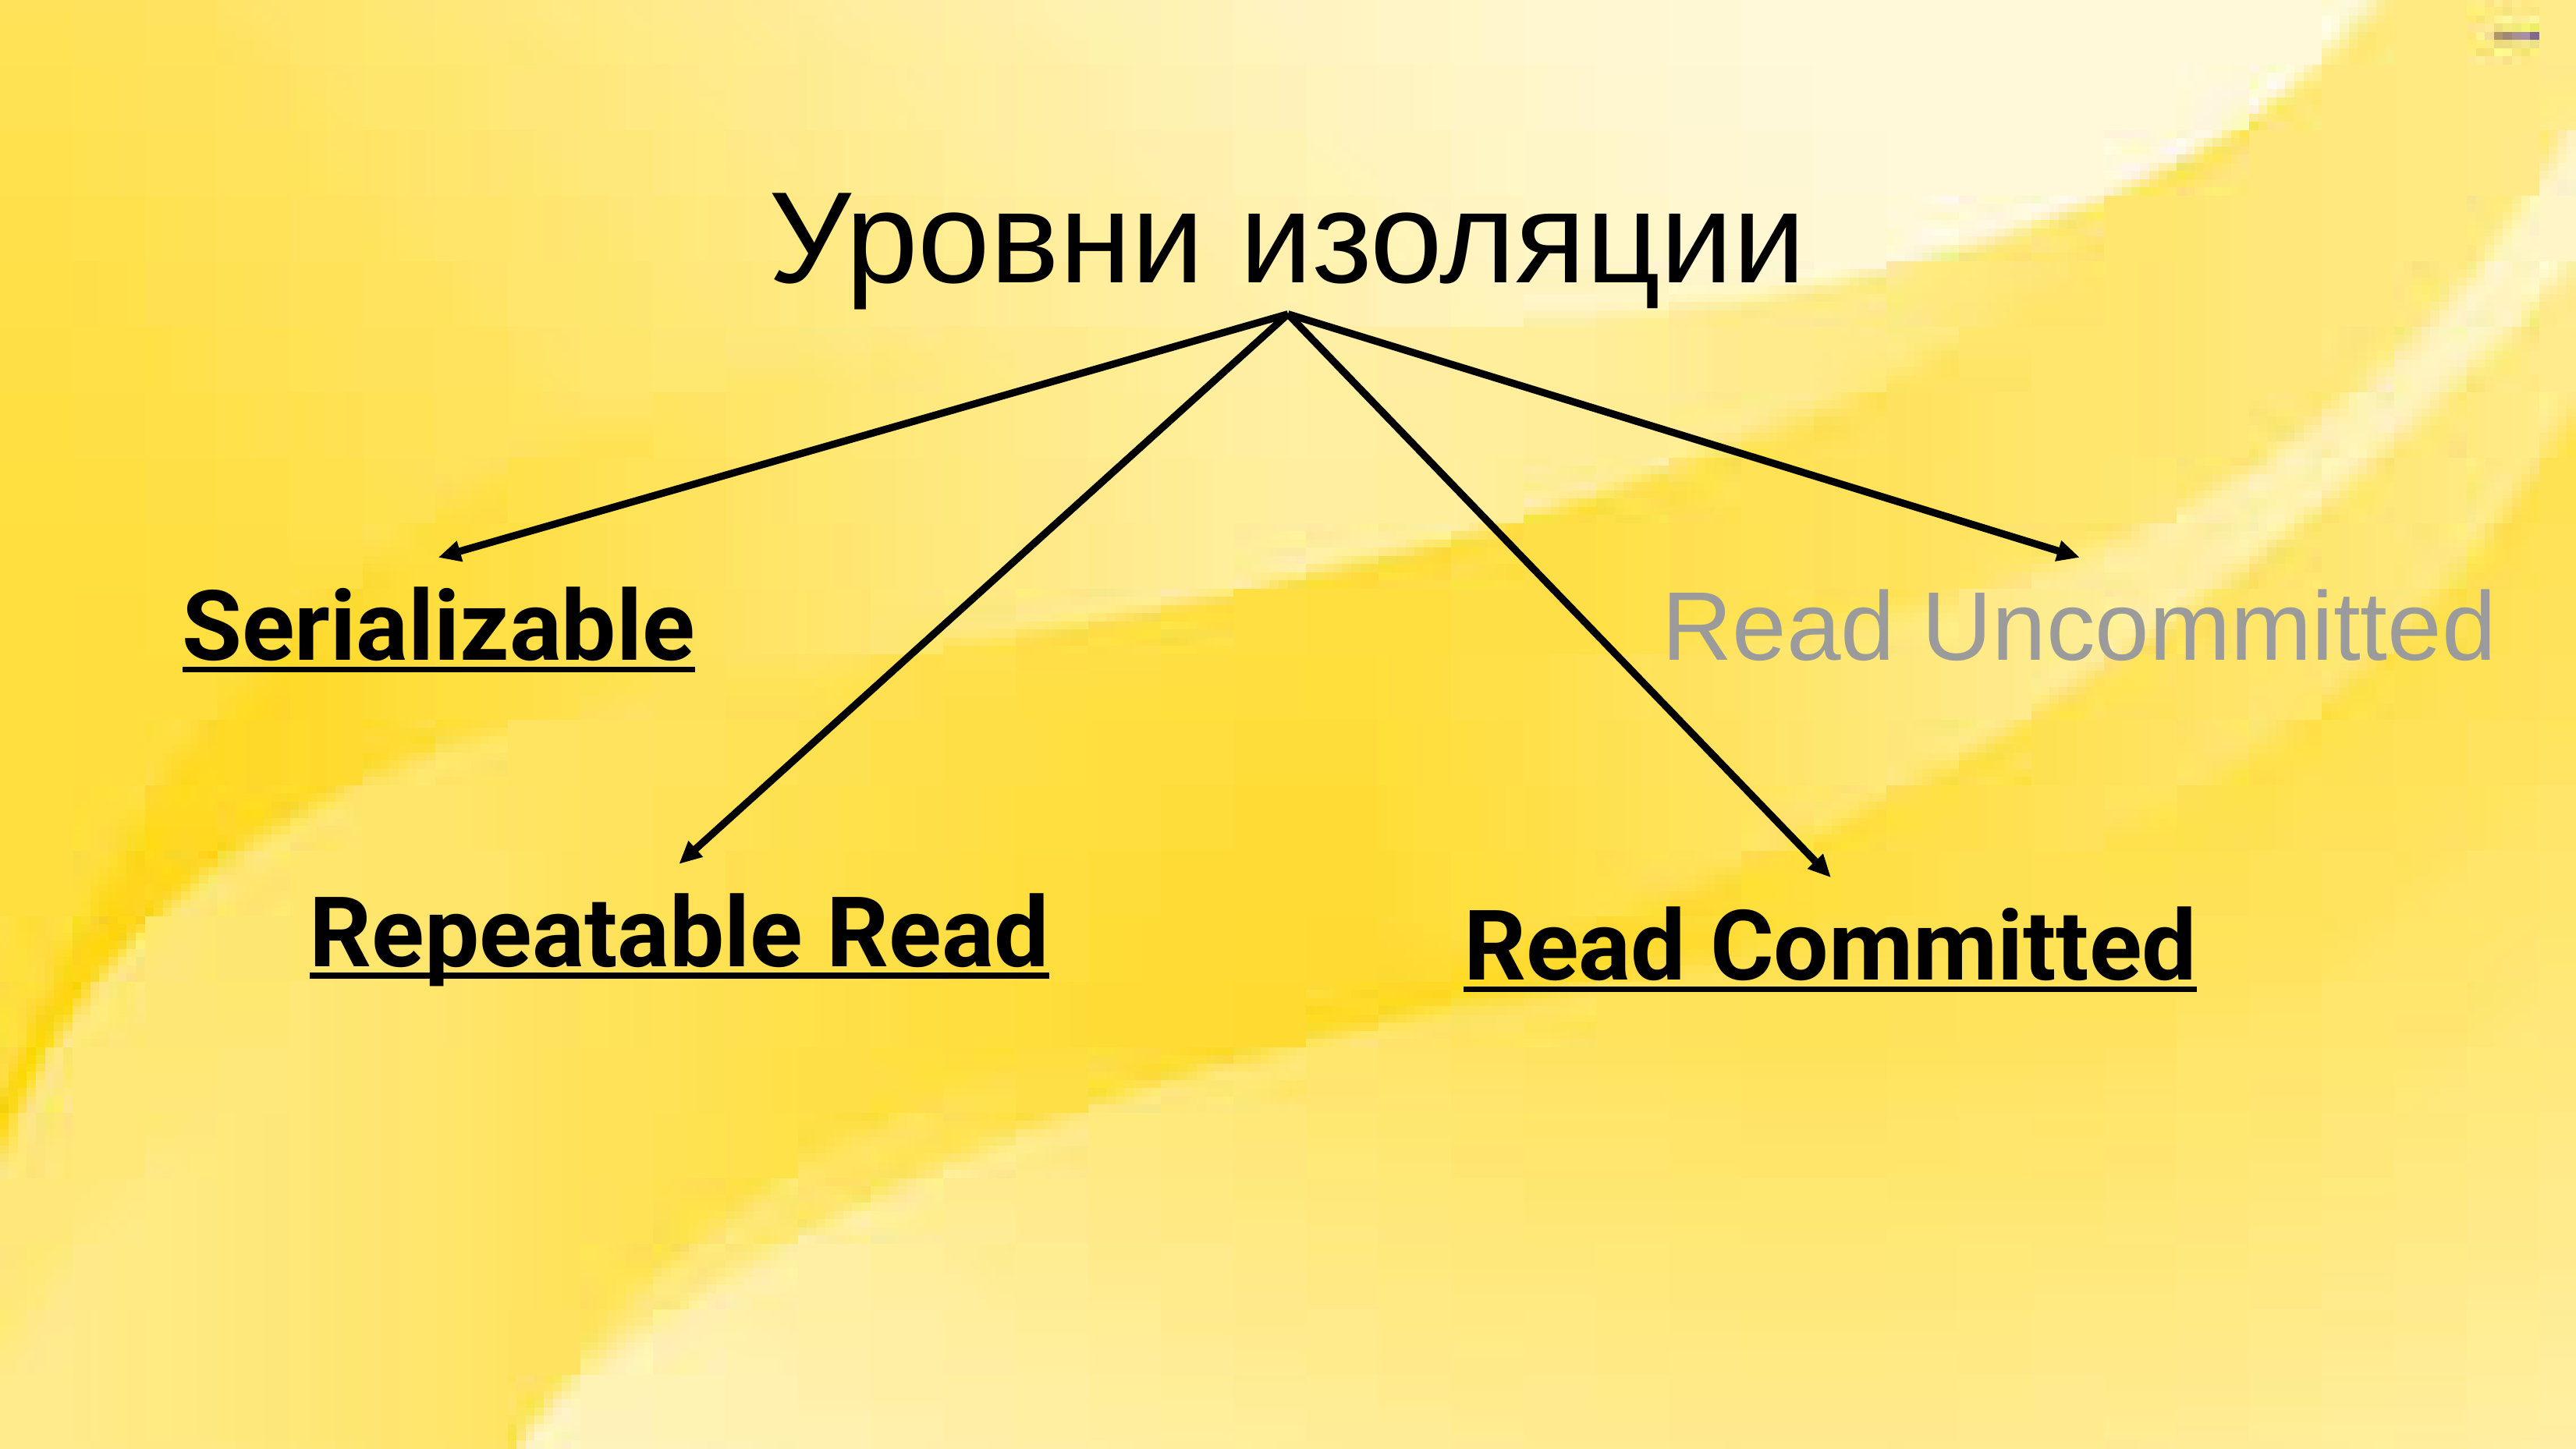

Уровни изоляции
Read Uncommitted
Serializable
Repeatable Read
Read Committed